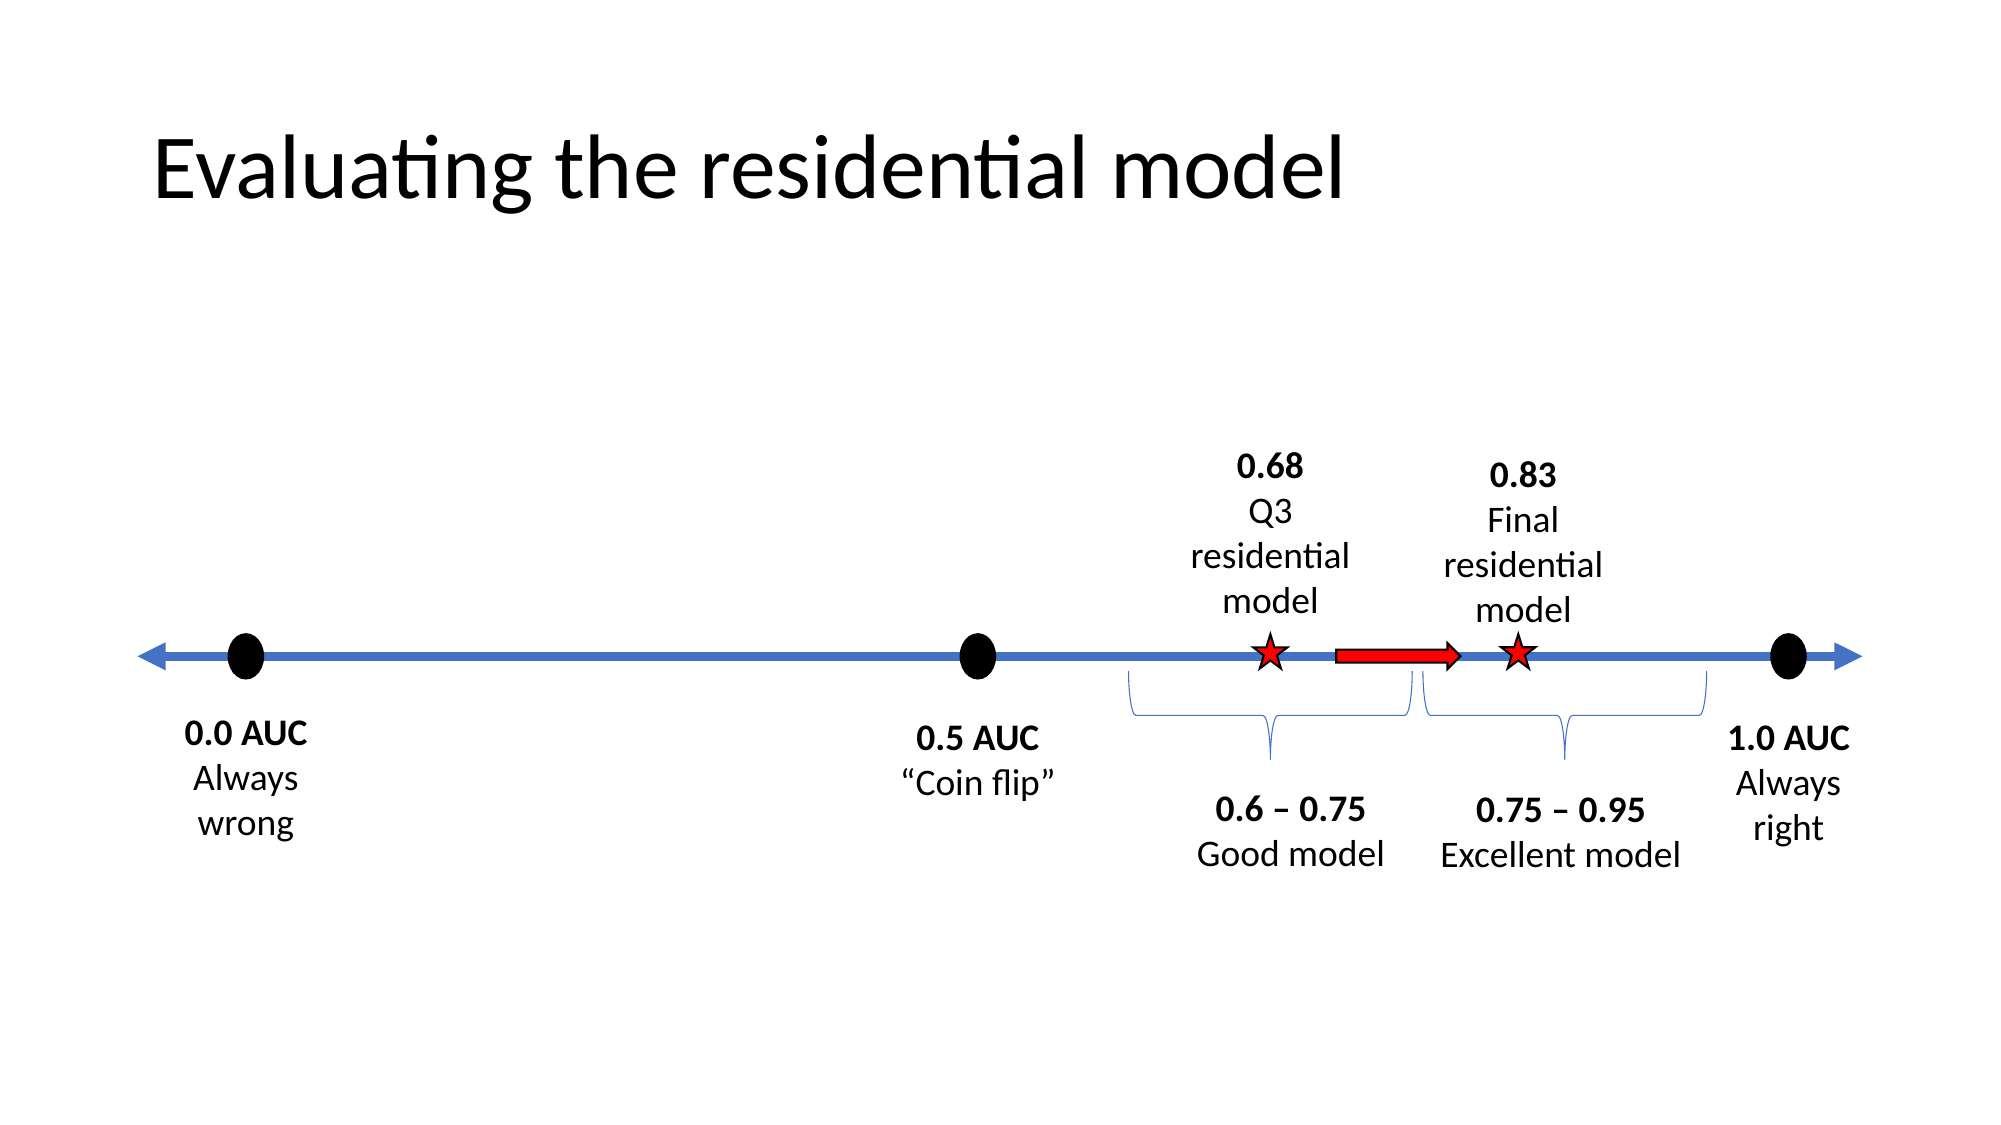

# Evaluating the residential model
0.68
Q3 residential model
0.83
Final residential model

0.0 AUC
Always wrong
0.5 AUC
“Coin flip”
1.0 AUC
Always right
0.6 – 0.75
Good model
0.75 – 0.95
Excellent model